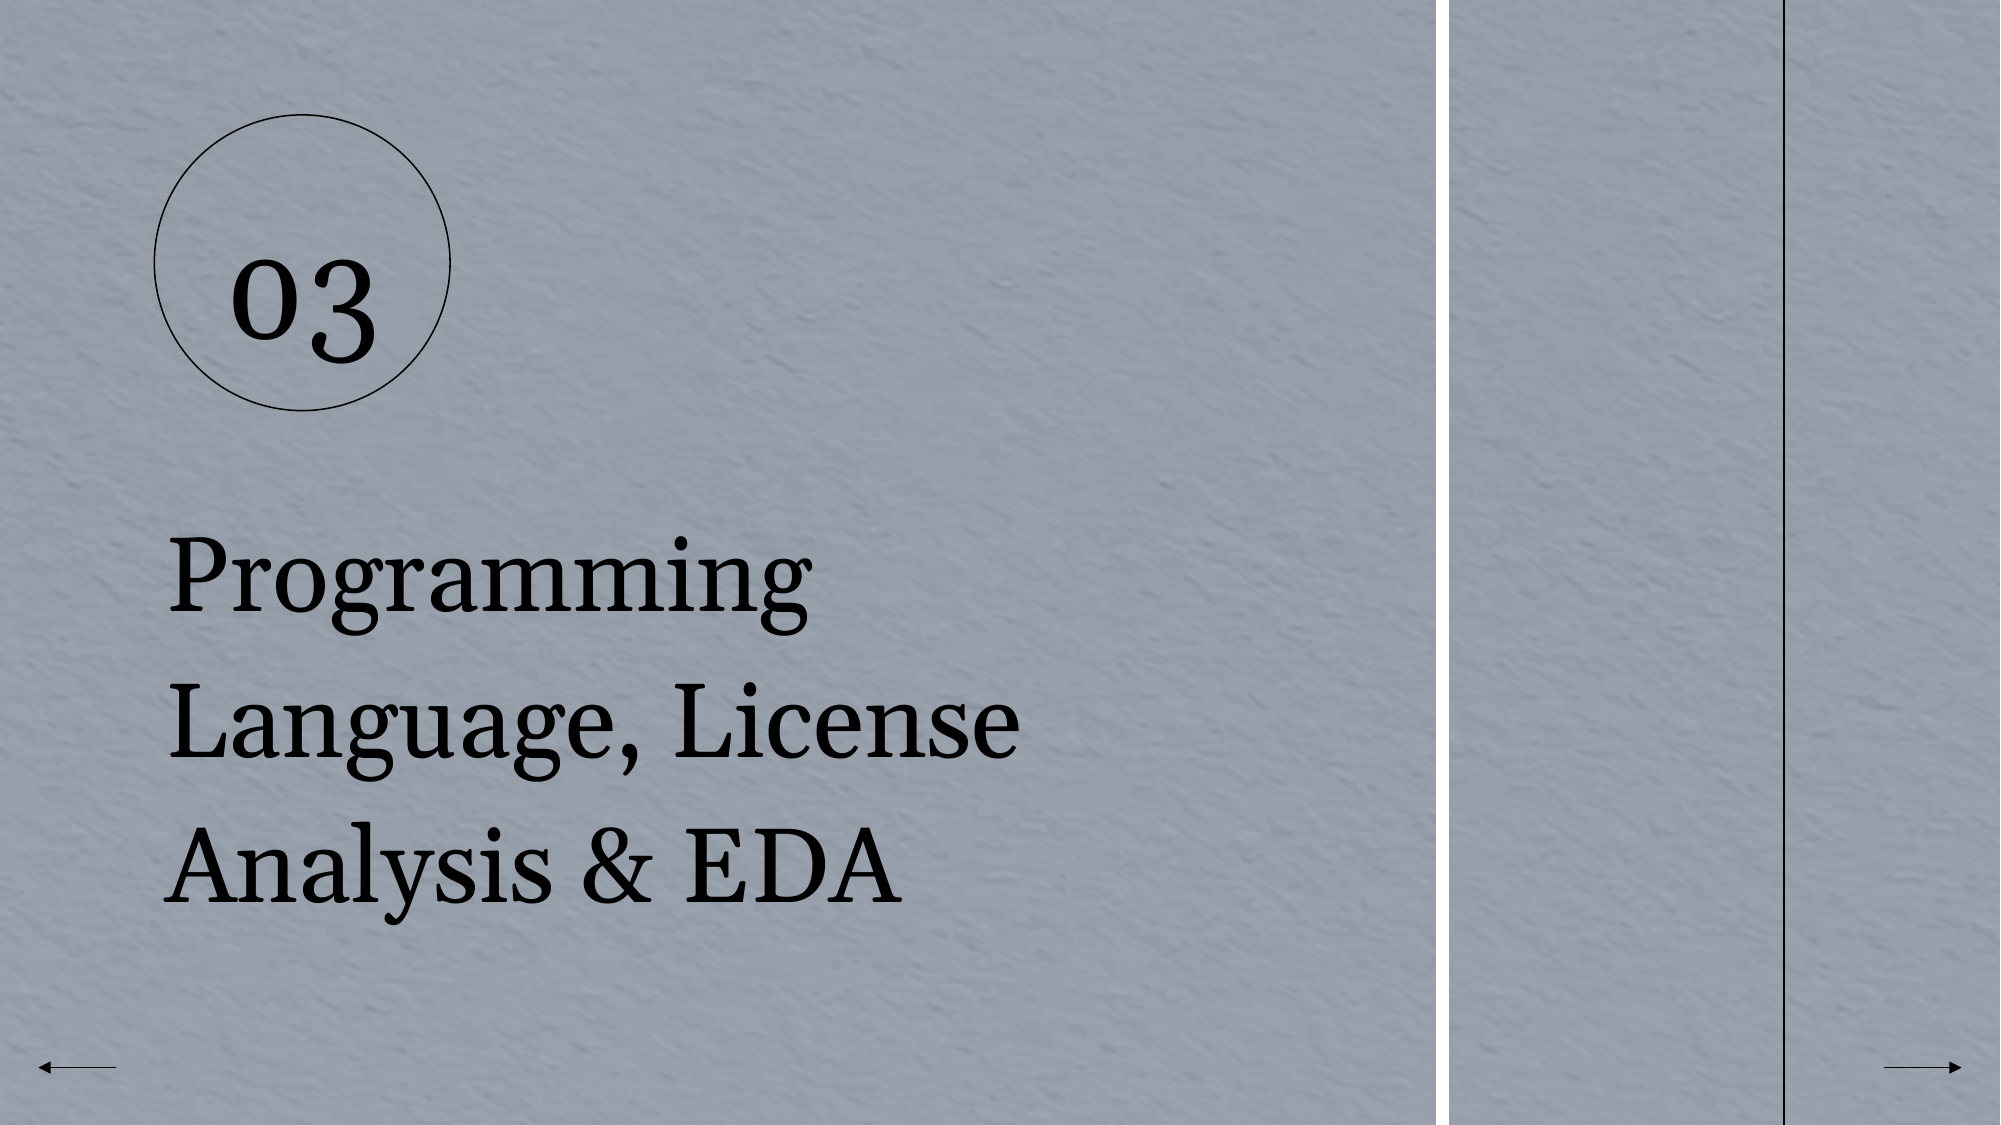

03
# Programming Language, License Analysis & EDA